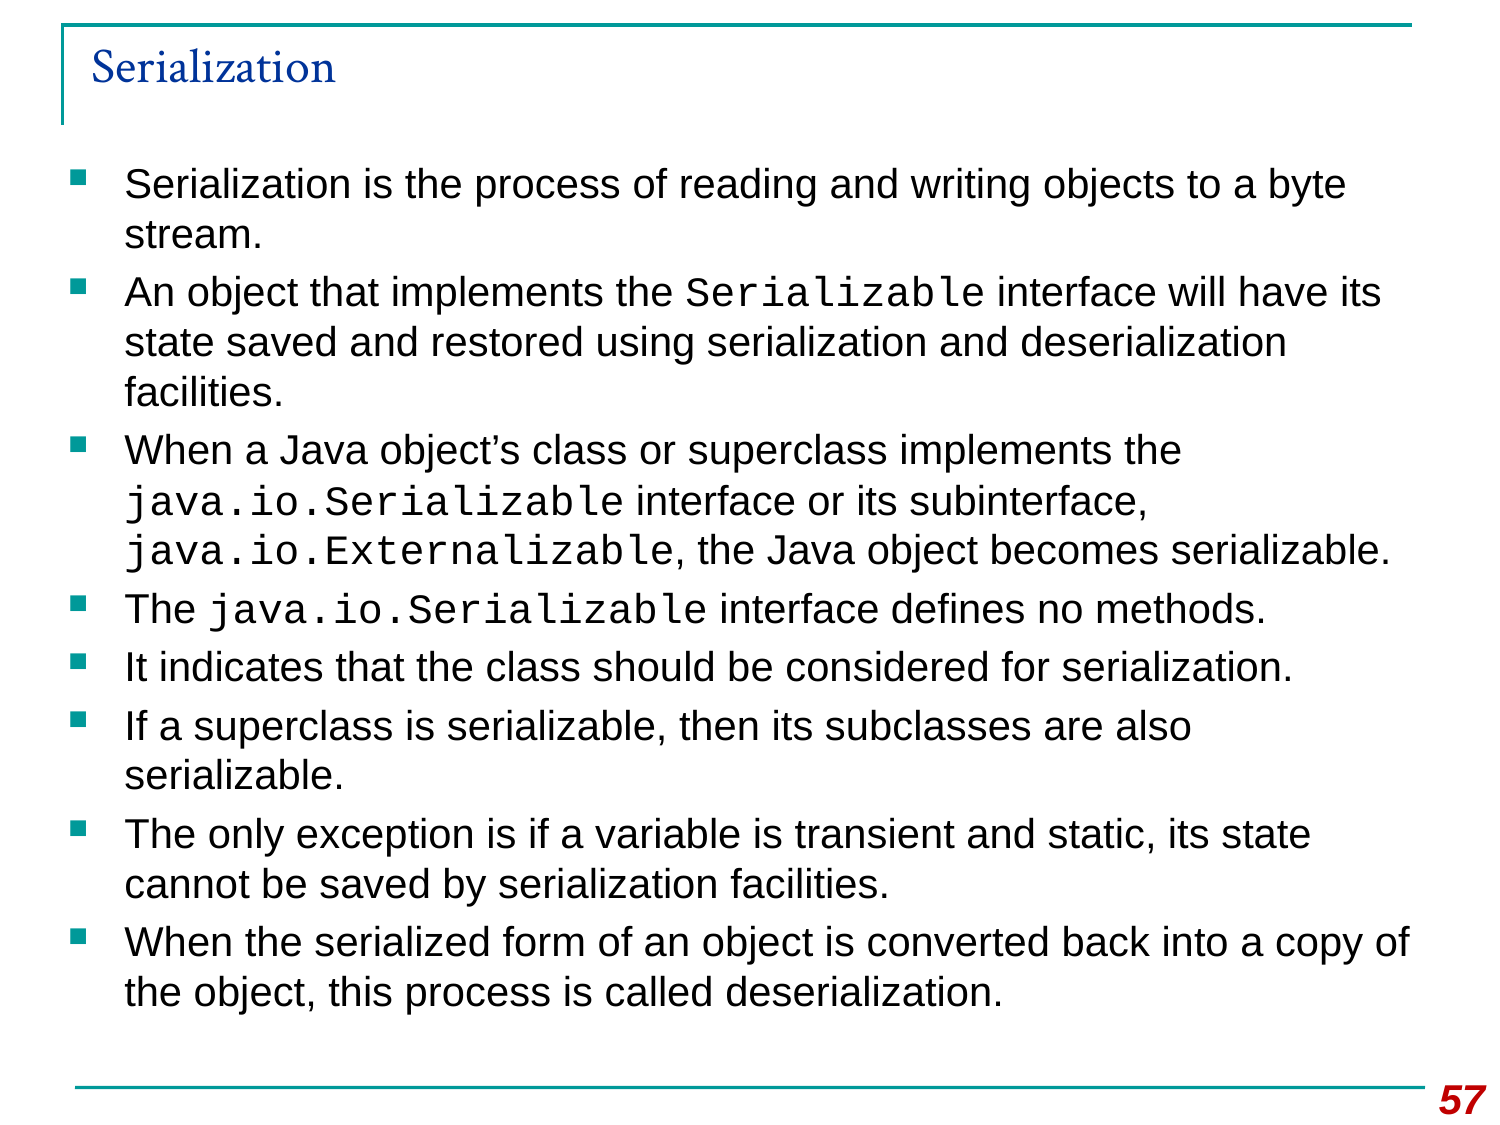

# Serialization
Serialization is the process of reading and writing objects to a byte stream.
An object that implements the Serializable interface will have its state saved and restored using serialization and deserialization facilities.
When a Java object’s class or superclass implements the java.io.Serializable interface or its subinterface, java.io.Externalizable, the Java object becomes serializable.
The java.io.Serializable interface defines no methods.
It indicates that the class should be considered for serialization.
If a superclass is serializable, then its subclasses are also serializable.
The only exception is if a variable is transient and static, its state cannot be saved by serialization facilities.
When the serialized form of an object is converted back into a copy of the object, this process is called deserialization.

57